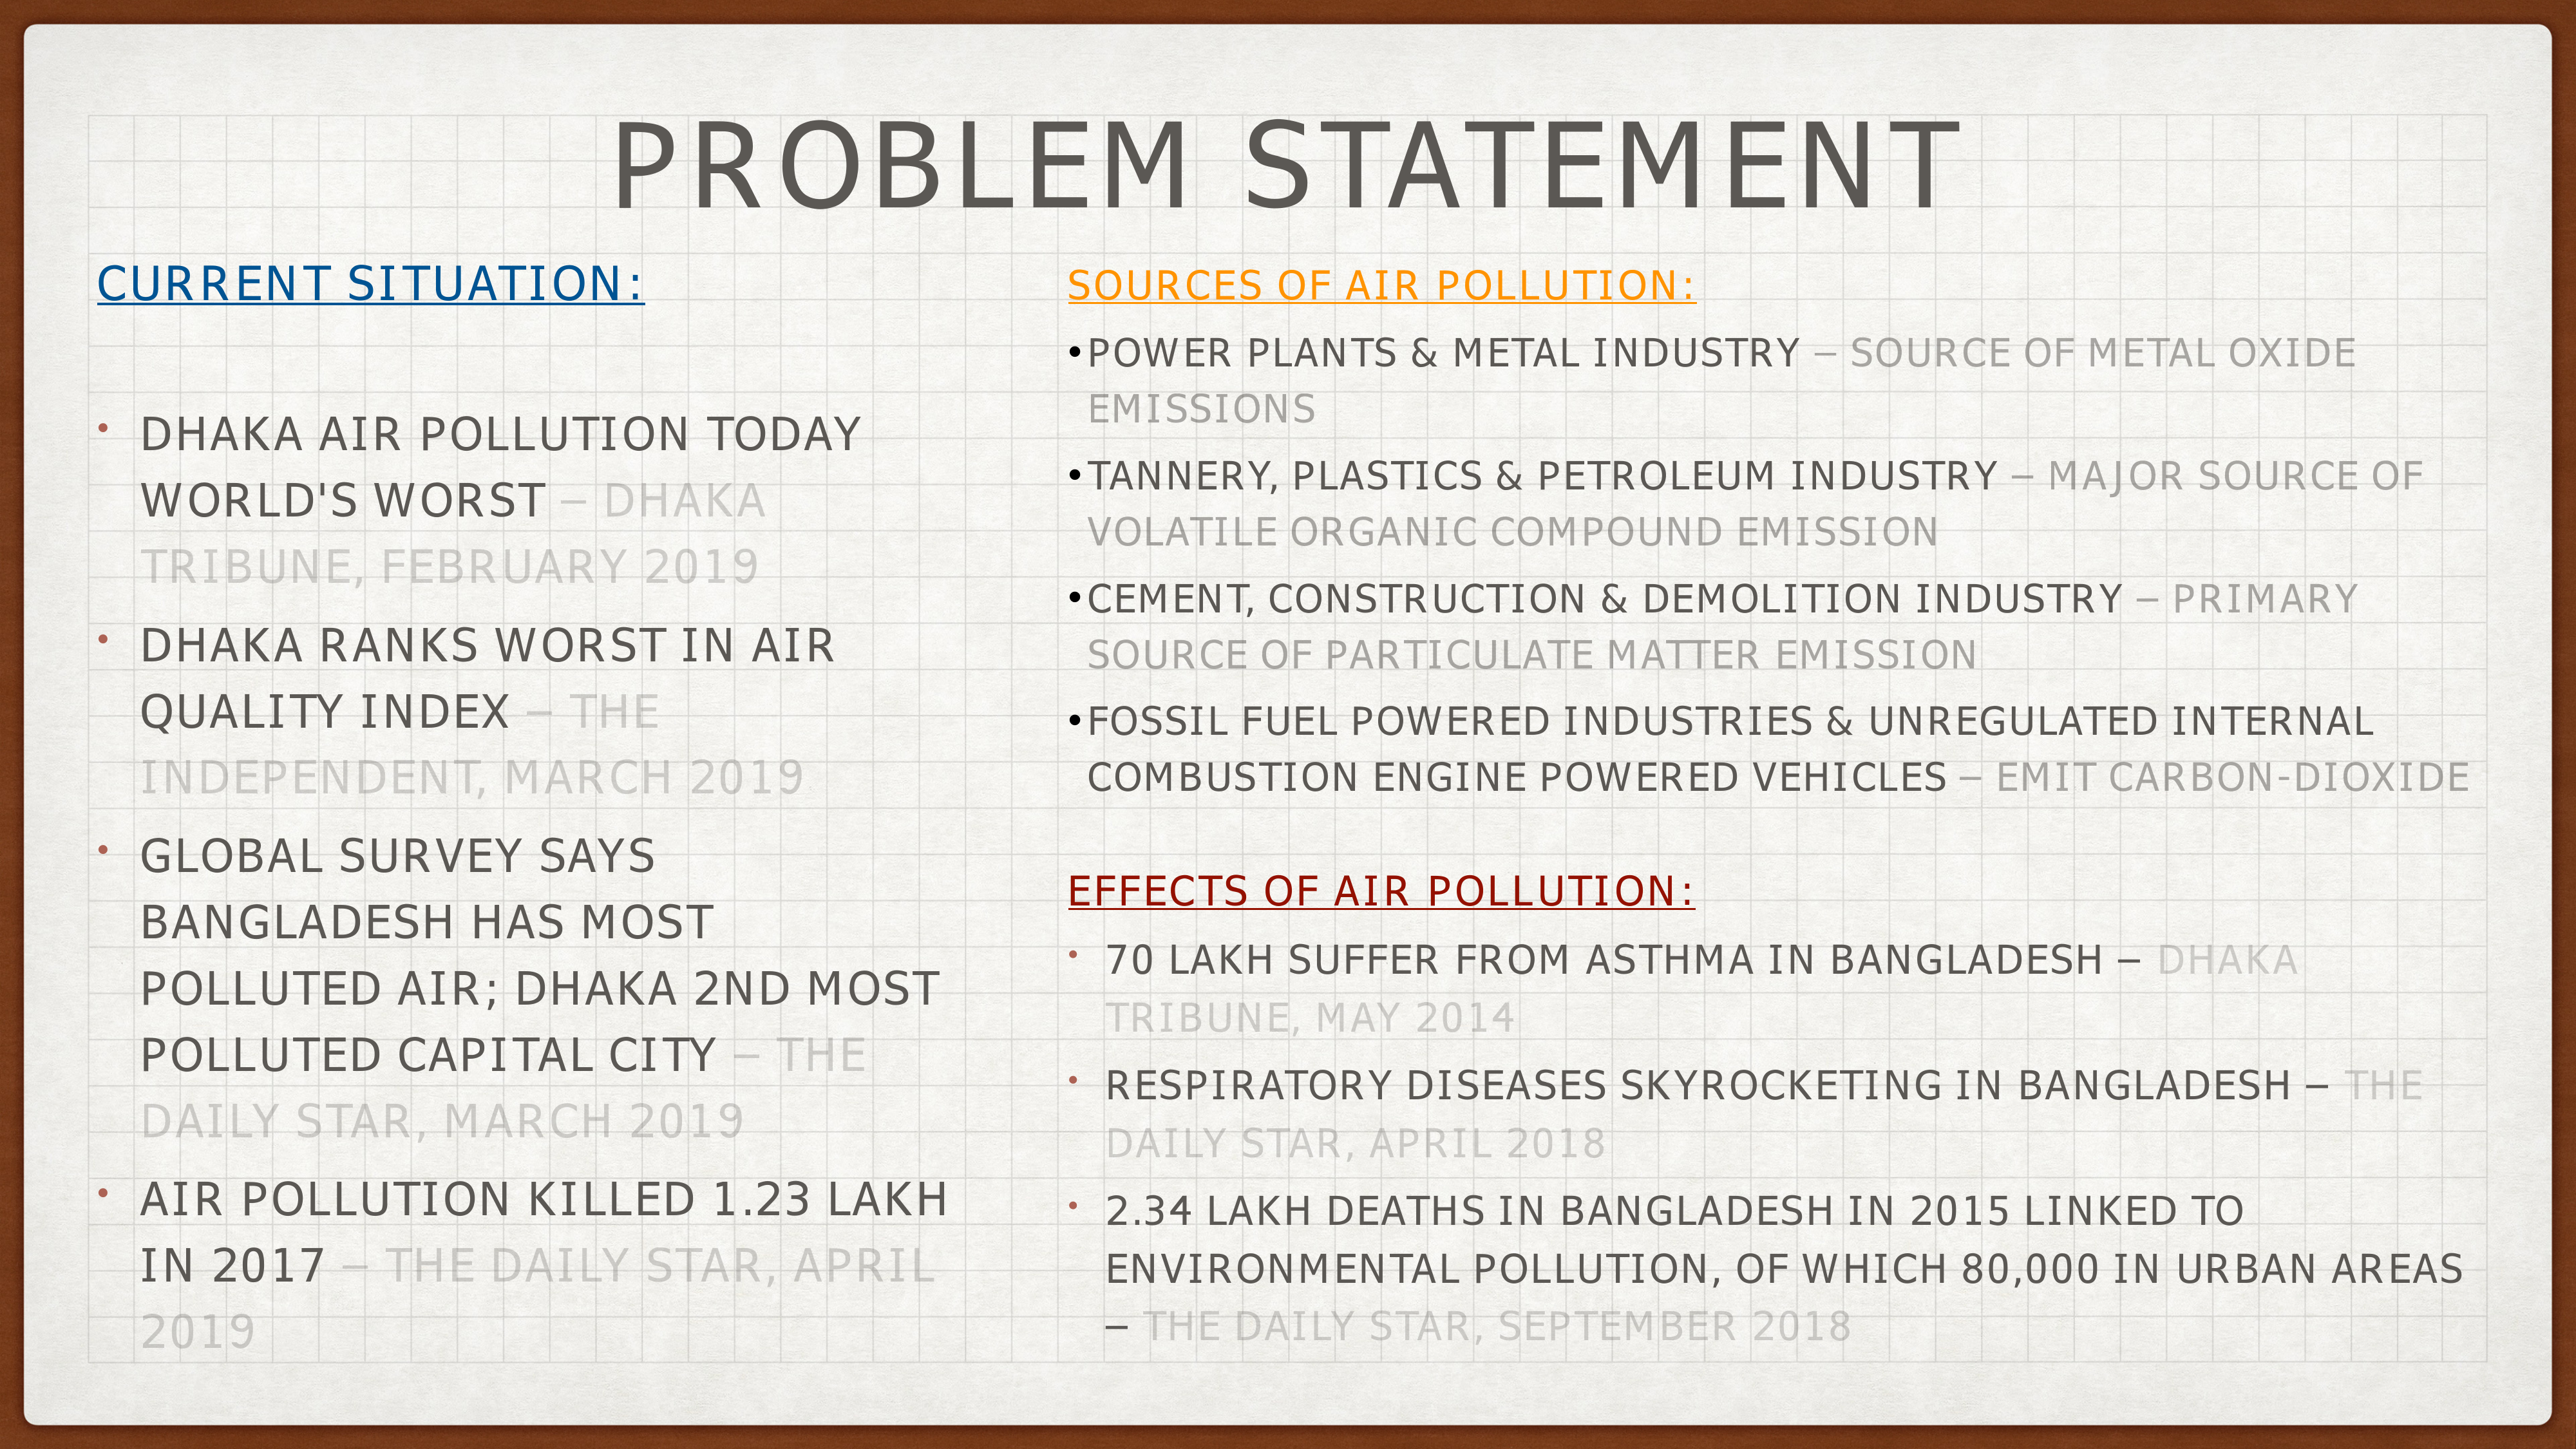

PROBLEM STATEMENT
CURRENT SITUATION:

Dhaka air pollution today world's worst – Dhaka Tribune, February 2019
Dhaka ranks worst in Air Quality Index – The Independent, March 2019
Global survey says Bangladesh has most polluted air; Dhaka 2nd most polluted capital city – The Daily Star, March 2019
Air pollution killed 1.23 lakh in 2017 – The Daily Star, April 2019
SOURCES OF AIR POLLUTION:
Power plants & metal industry – source of metal oxide emissions
Tannery, plastics & petroleum Industry – major source of volatile organic compound emission
Cement, construction & demolition industry – primary source of particulate matter emission
Fossil fuel powered industries & unregulated internal combustion engine powered vehicles – emit carbon-dioxide
EFFECTS OF AIR POLLUTION:
70 lakh suffer from asthma in Bangladesh – Dhaka Tribune, May 2014
Respiratory diseases skyrocketing in Bangladesh – The Daily Star, April 2018
2.34 lakh deaths in Bangladesh in 2015 linked to environmental pollution, of which 80,000 in urban areas – The Daily Star, September 2018